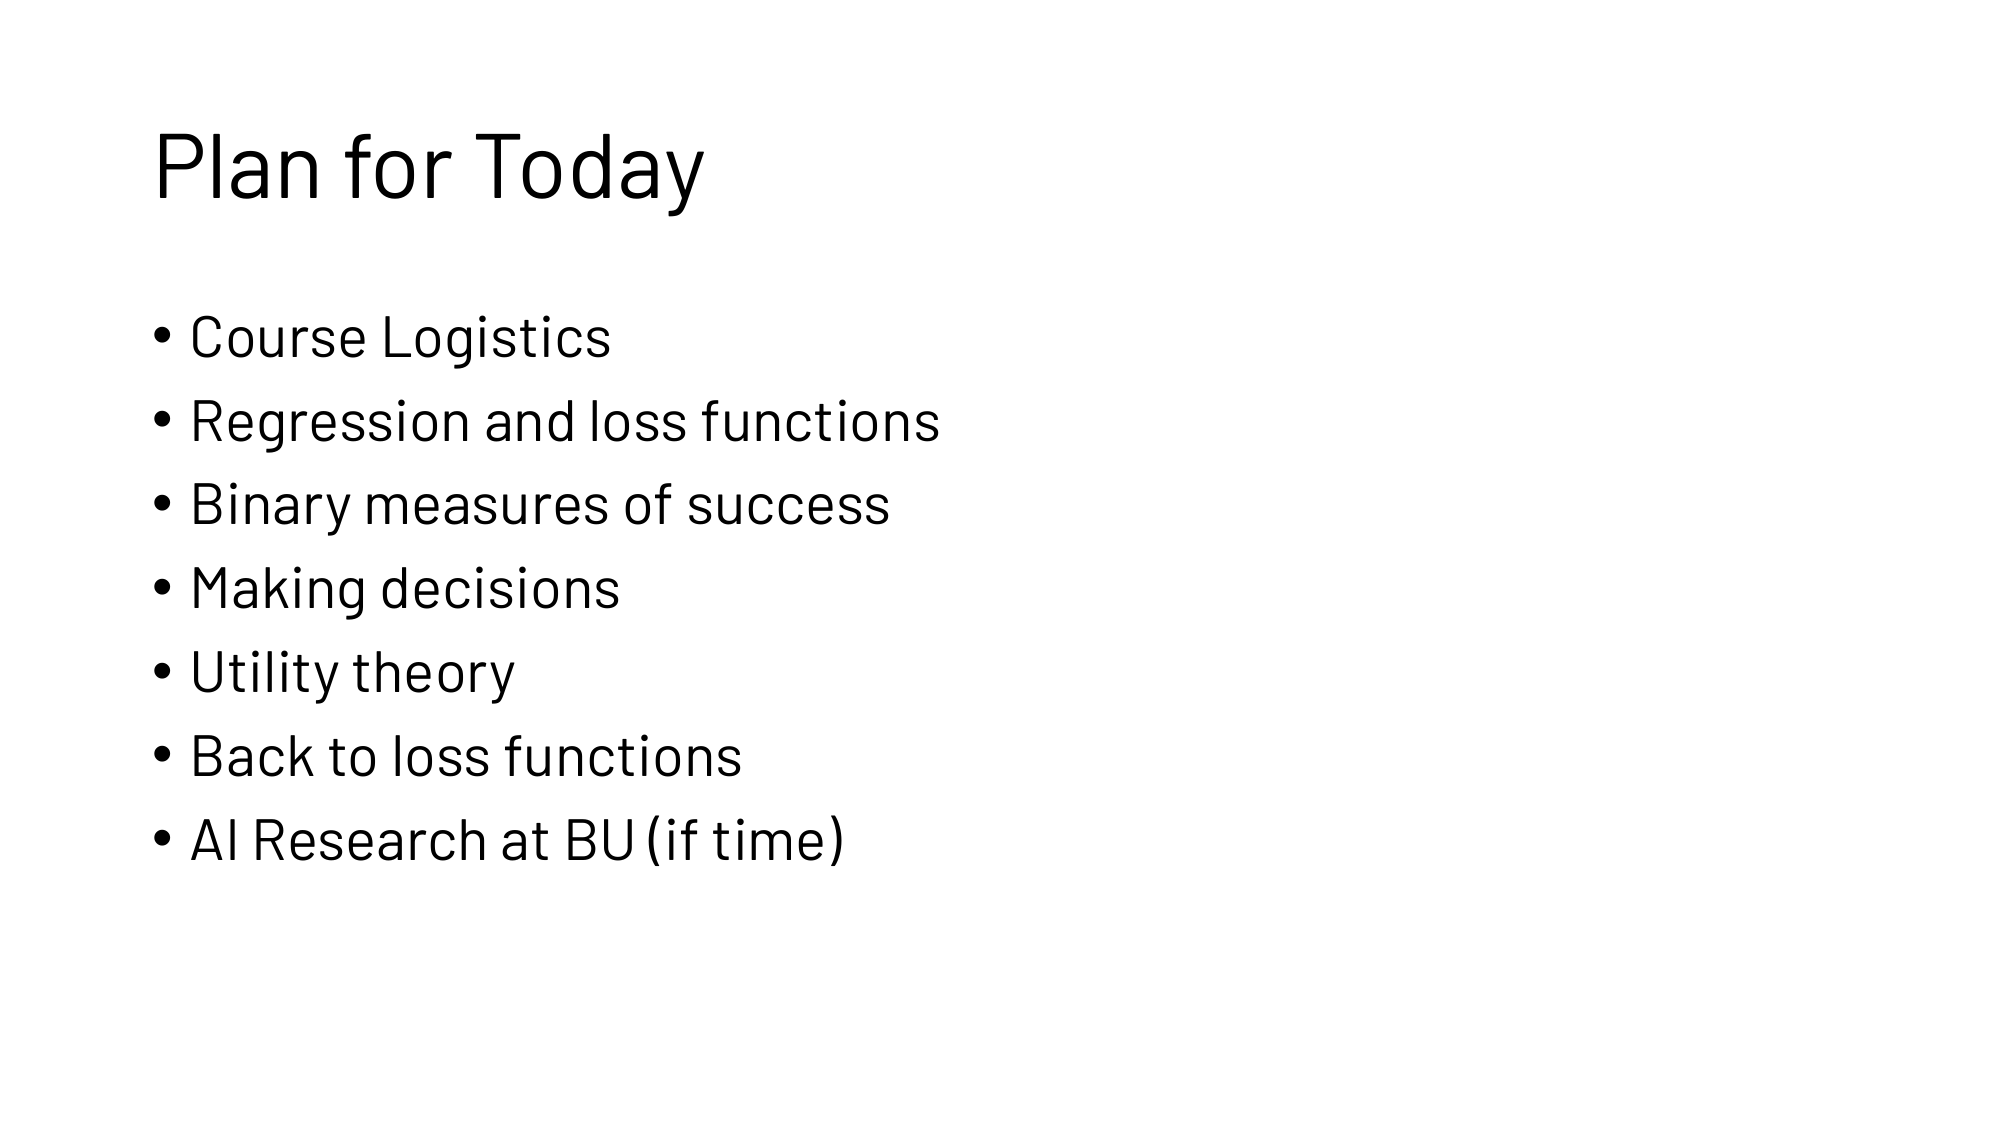

# Plan for Today
Course Logistics
Regression and loss functions
Binary measures of success
Making decisions
Utility theory
Back to loss functions
AI Research at BU (if time)